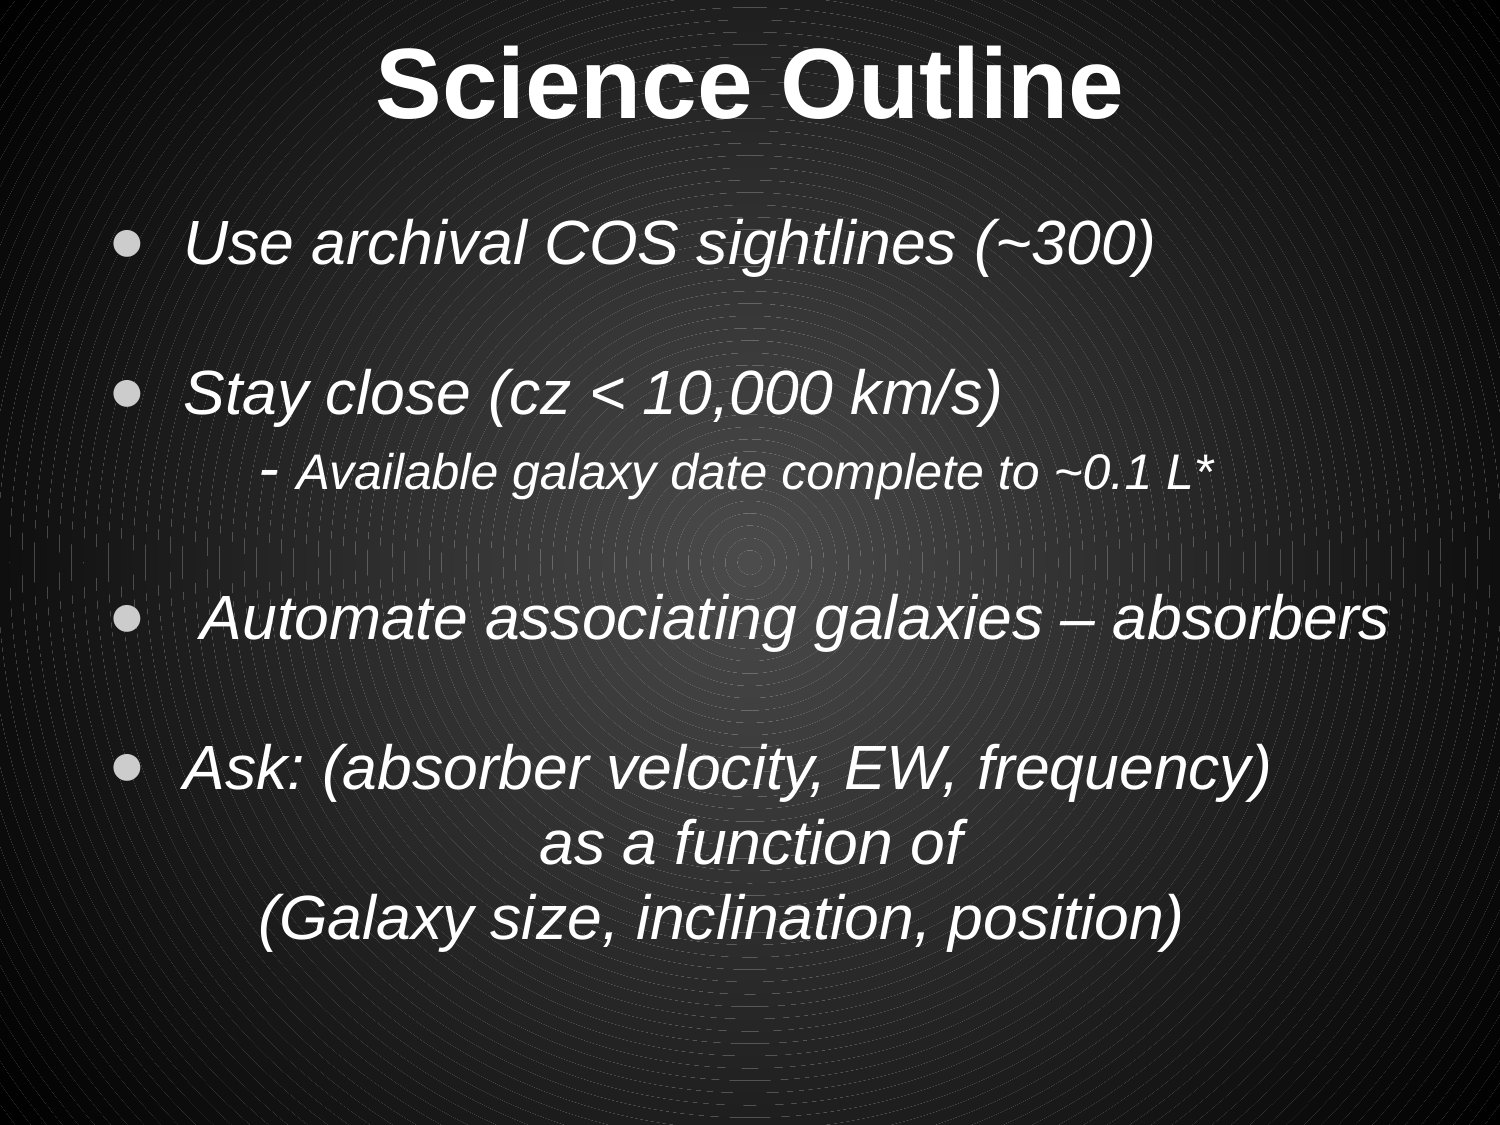

# Science Outline
Use archival COS sightlines (~300)

Stay close (cz < 10,000 km/s)
	- Available galaxy date complete to ~0.1 L*

 Automate associating galaxies – absorbers

Ask: (absorber velocity, EW, frequency)
                         as a function of
	(Galaxy size, inclination, position)